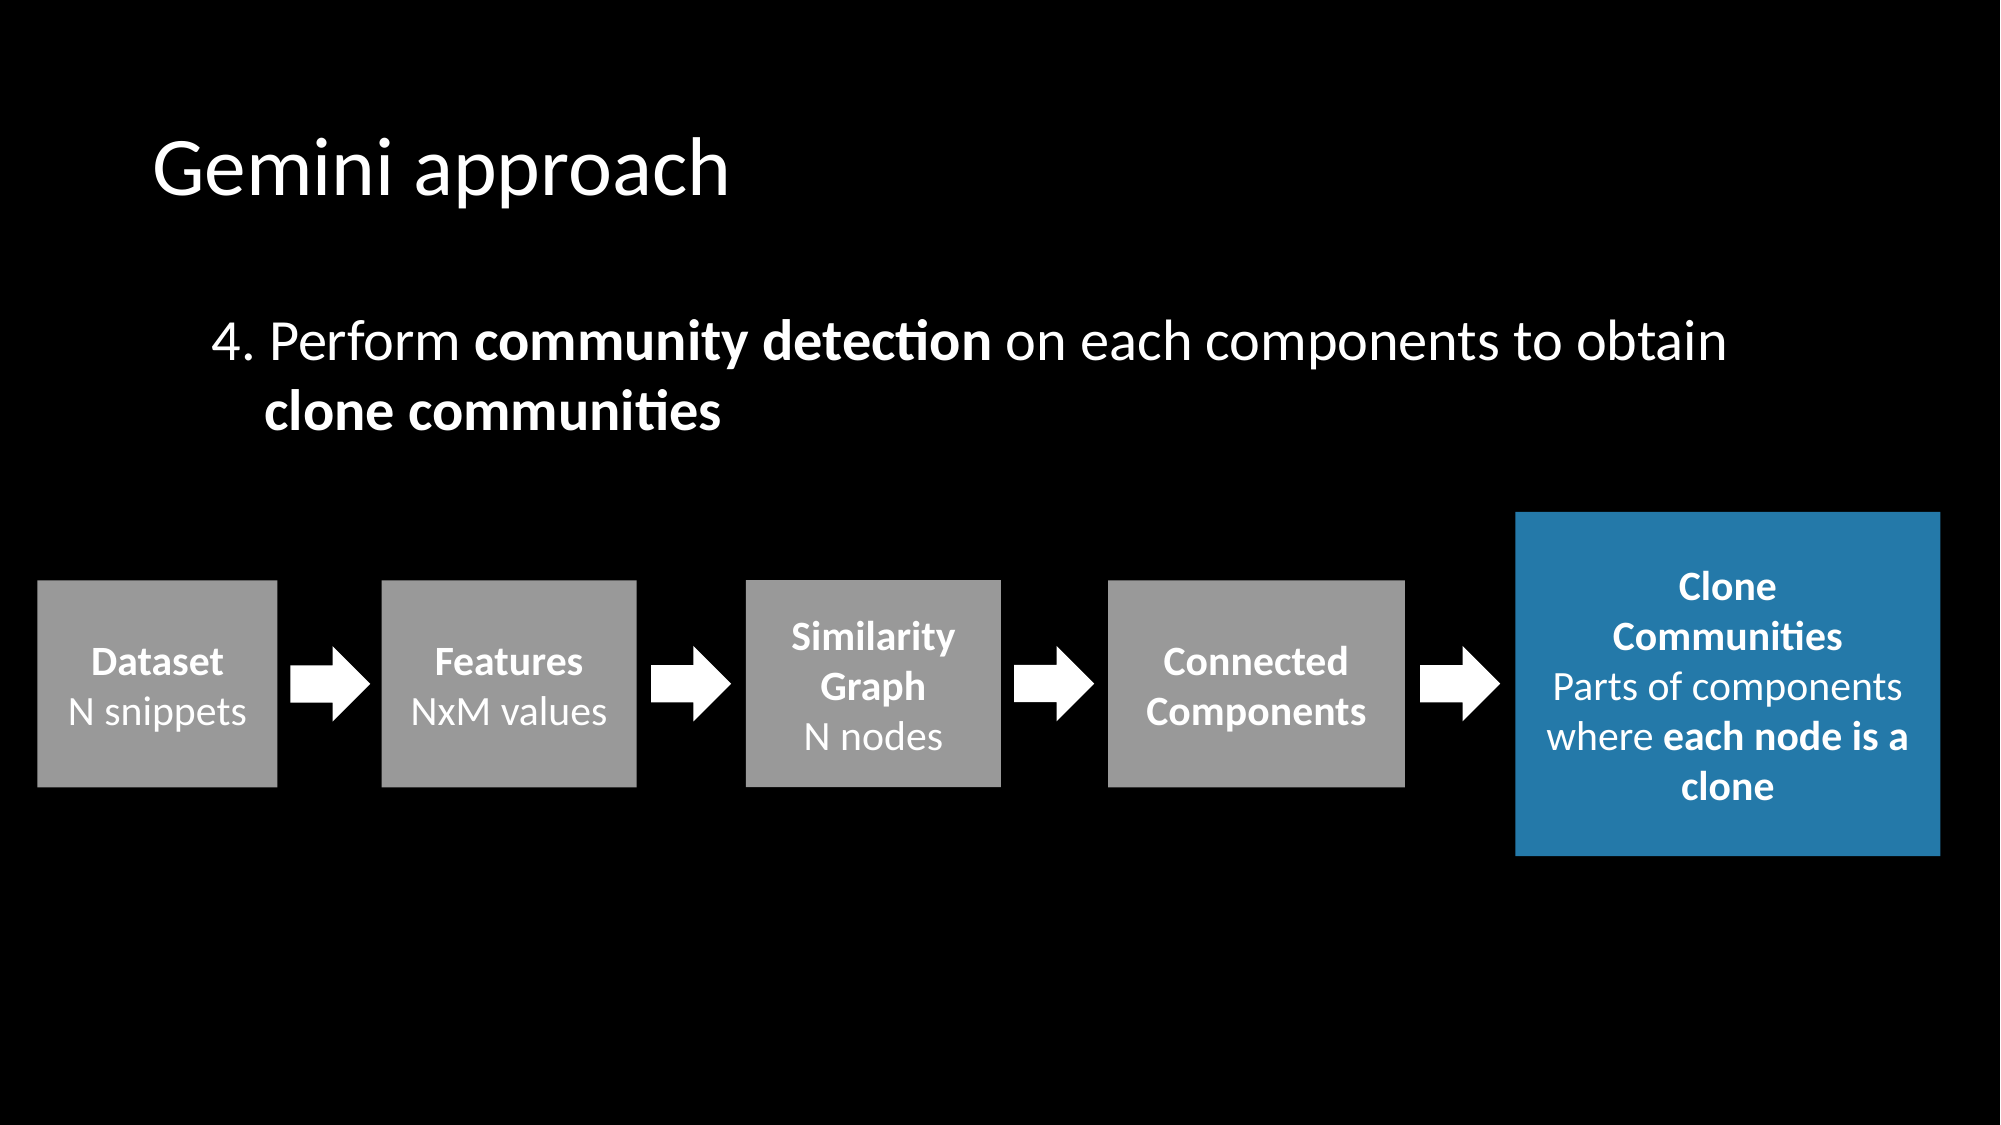

# Gemini approach
4. Perform community detection on each components to obtain
    clone communities
Clone
Communities
Parts of components where each node is a clone
Similarity Graph
N nodes
Connected
Components
Dataset
N snippets
Features
NxM values